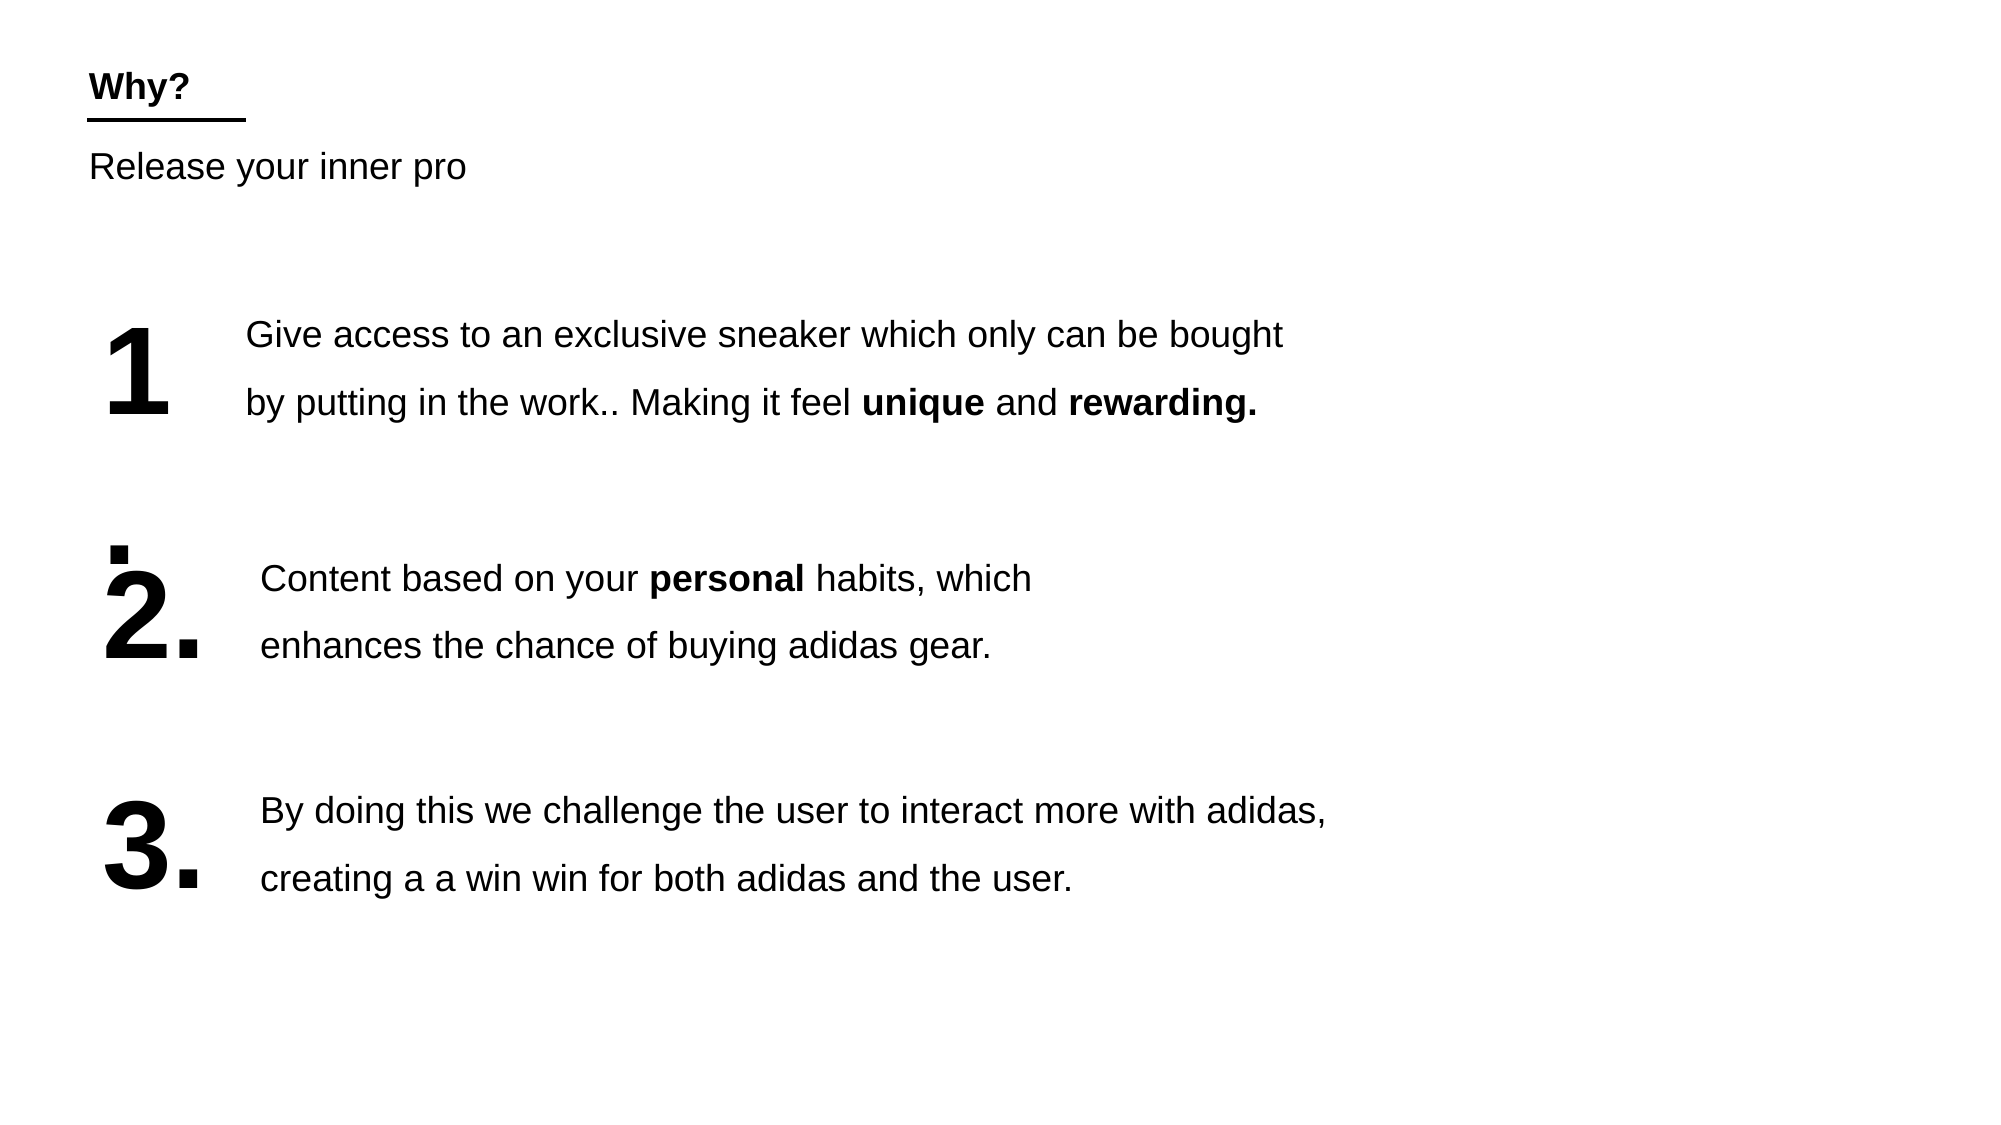

Why?

Release your inner pro
Give access to an exclusive sneaker which only can be bought by putting in the work.. Making it feel unique and rewarding.
1.
Content based on your personal habits, which enhances the chance of buying adidas gear.
2.
3.
By doing this we challenge the user to interact more with adidas, creating a a win win for both adidas and the user.